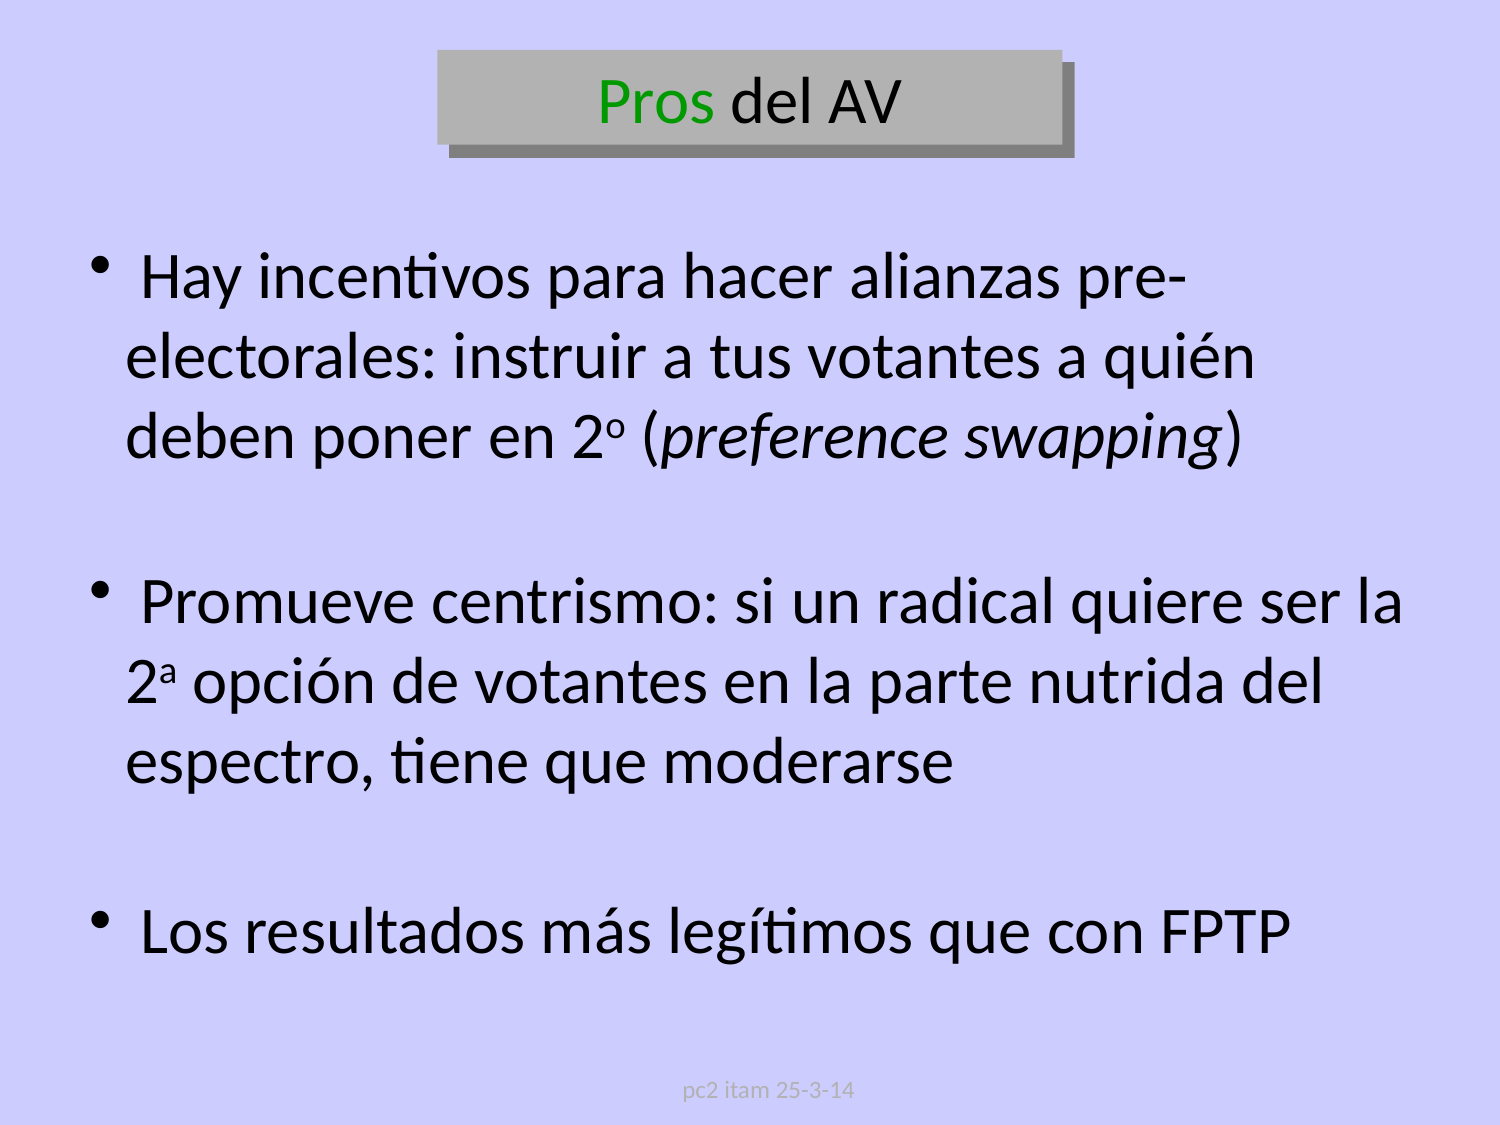

Pros del AV
 Hay incentivos para hacer alianzas pre-electorales: instruir a tus votantes a quién deben poner en 2o (preference swapping)
 Promueve centrismo: si un radical quiere ser la 2a opción de votantes en la parte nutrida del espectro, tiene que moderarse
 Los resultados más legítimos que con FPTP